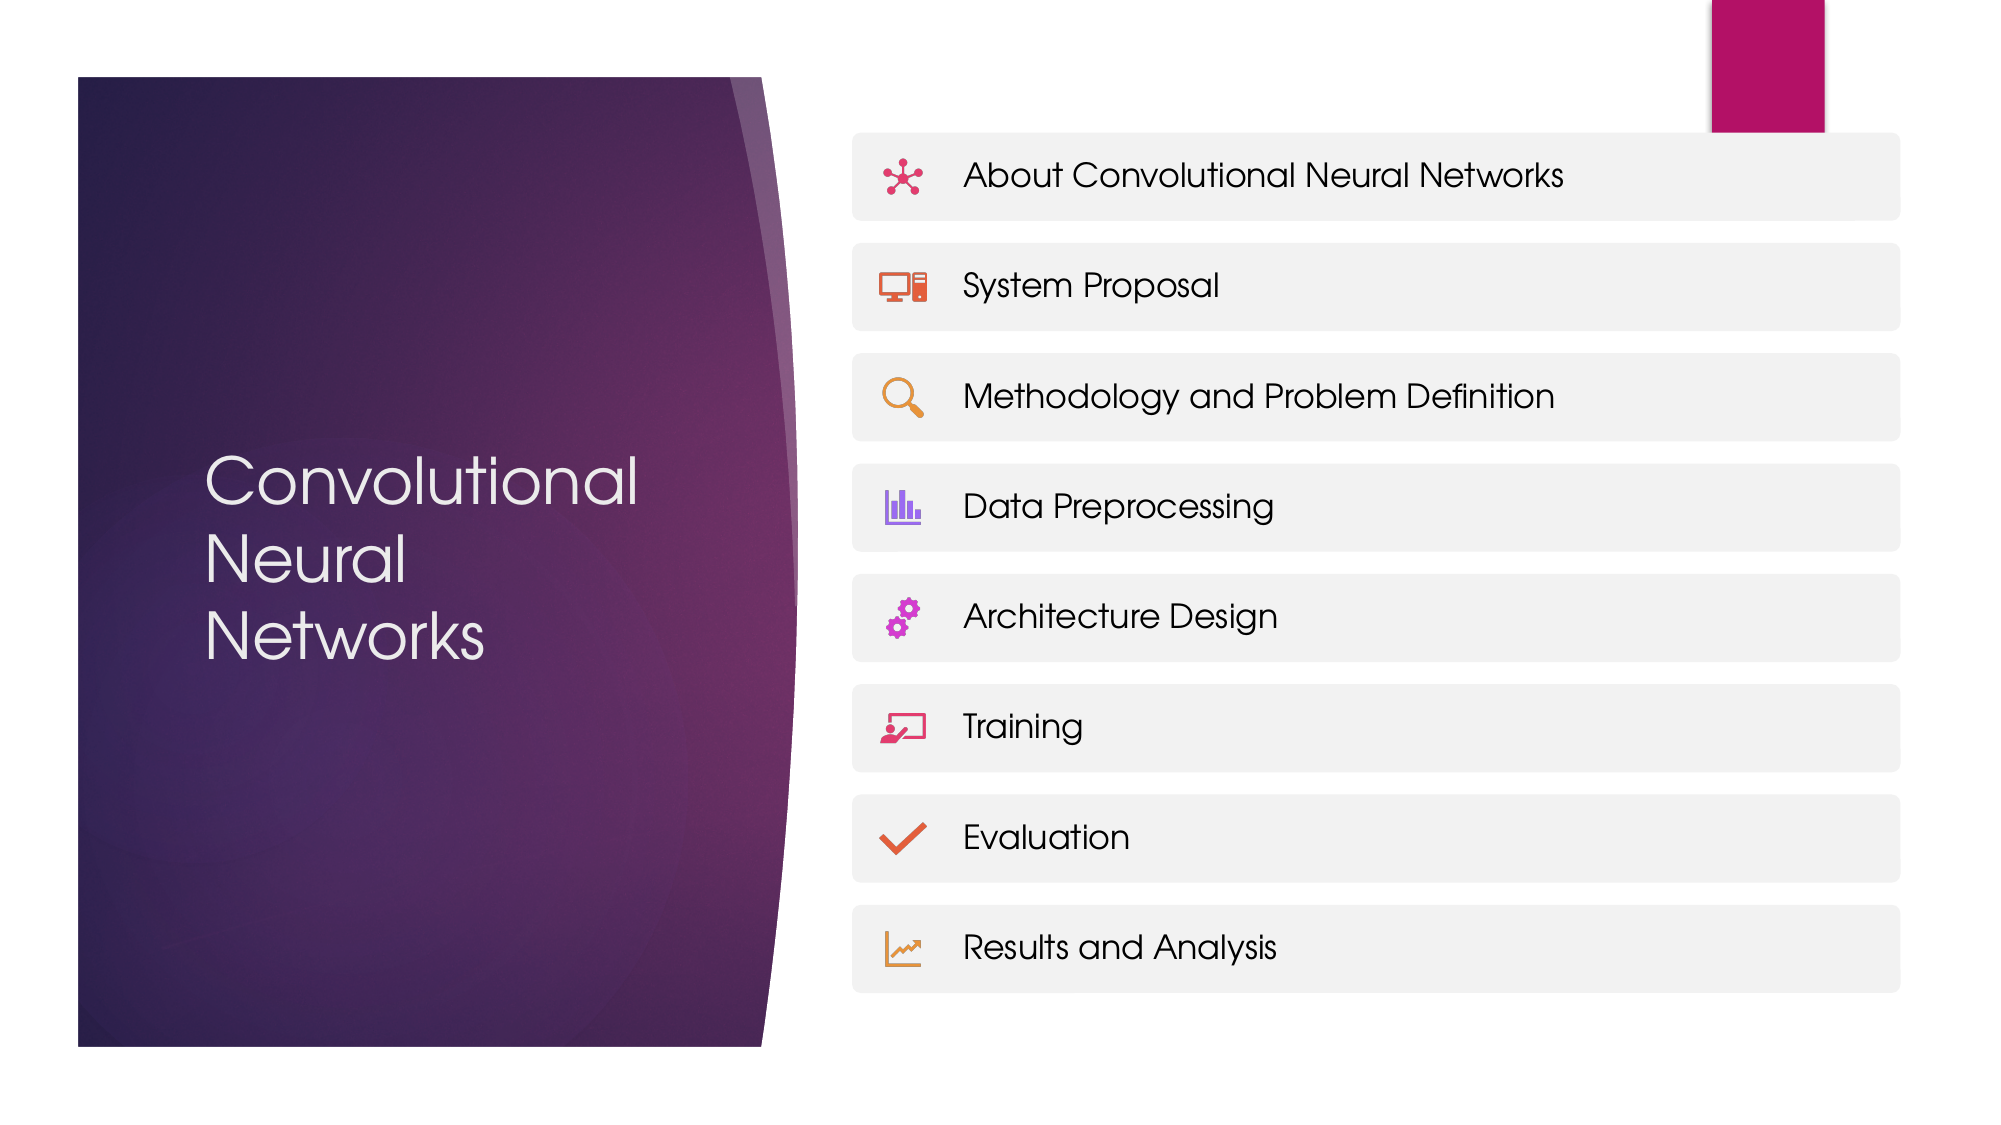

About Convolutional Neural Networks
System Proposal
Methodology and Problem Definition
Data Preprocessing
Architecture Design
Training
Evaluation
Results and Analysis
# Convolutional Neural Networks